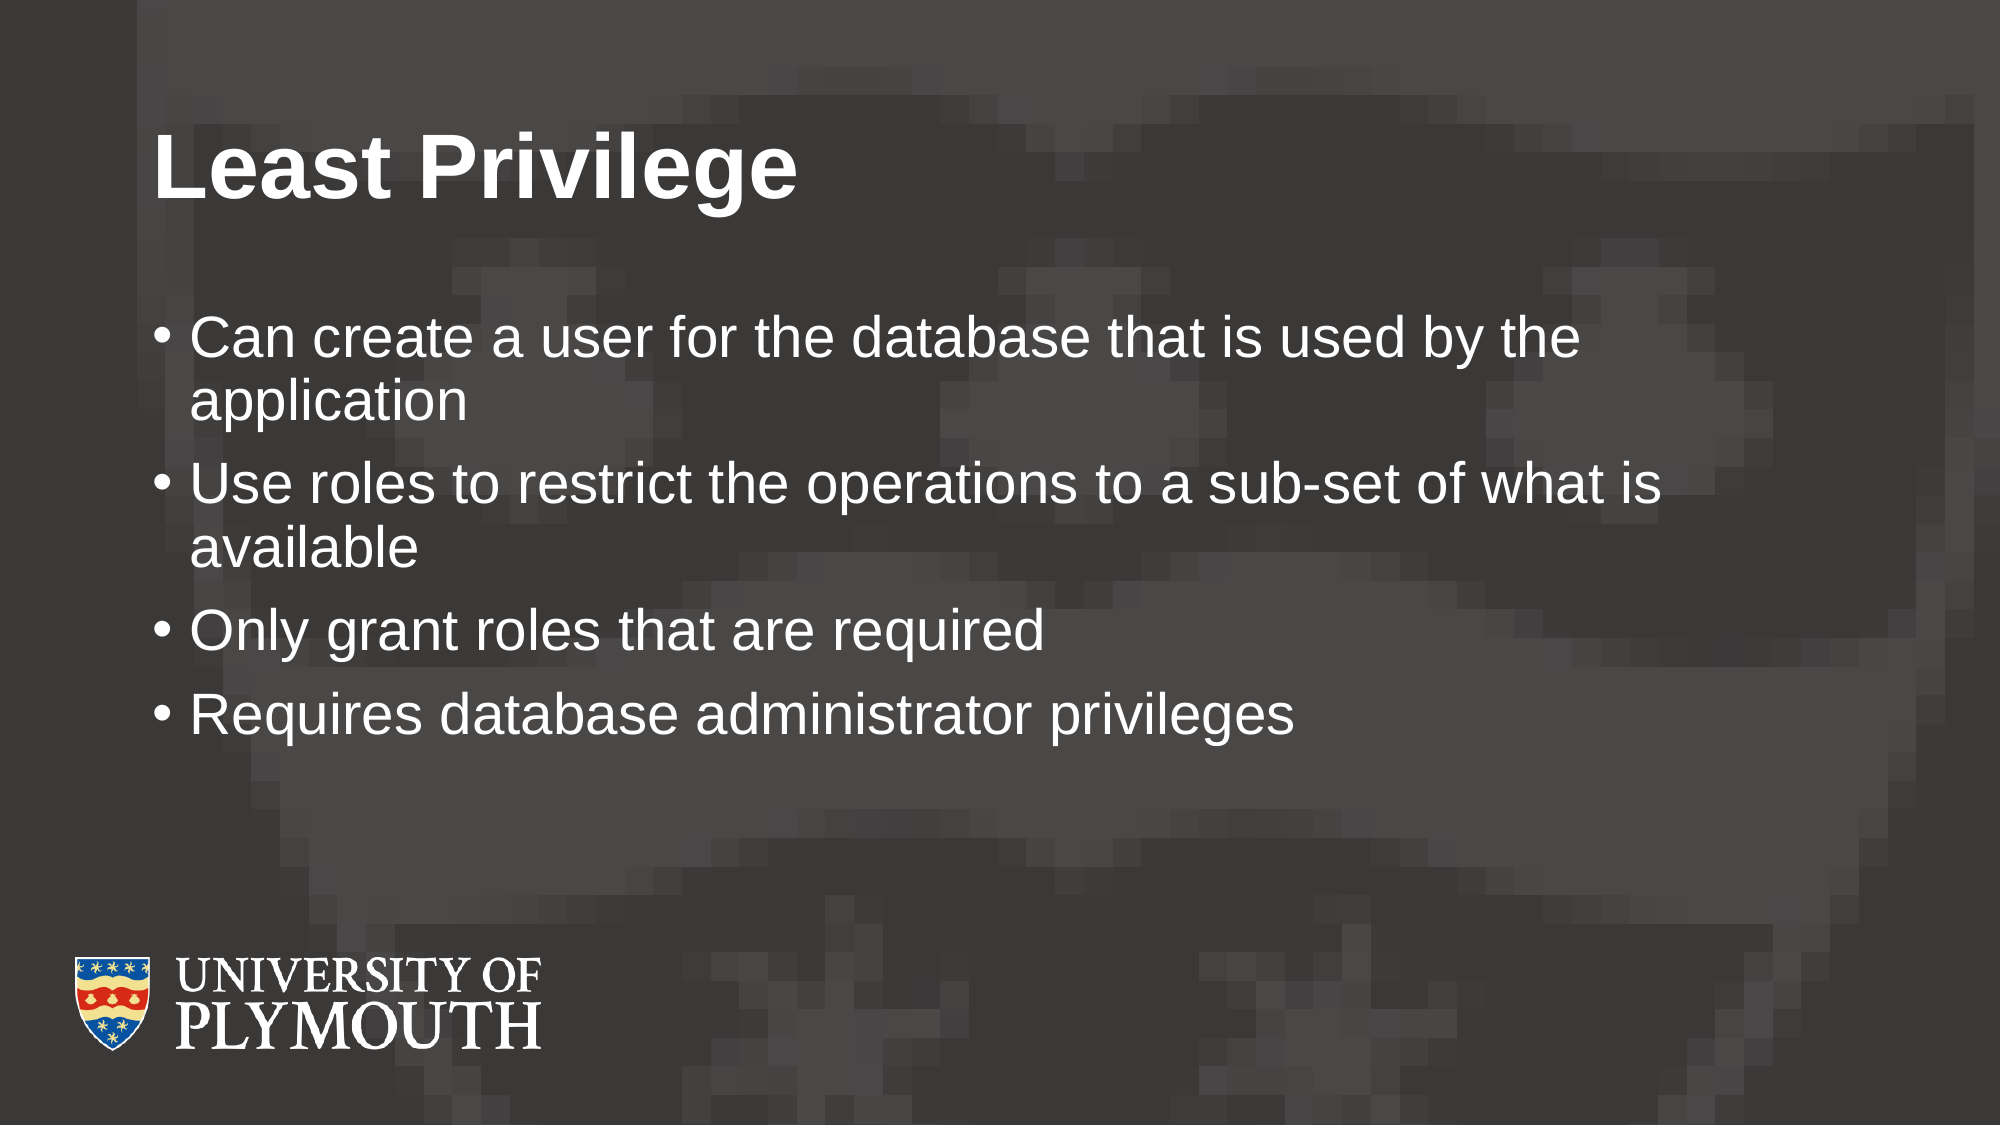

# Least Privilege
Can create a user for the database that is used by the application
Use roles to restrict the operations to a sub-set of what is available
Only grant roles that are required
Requires database administrator privileges